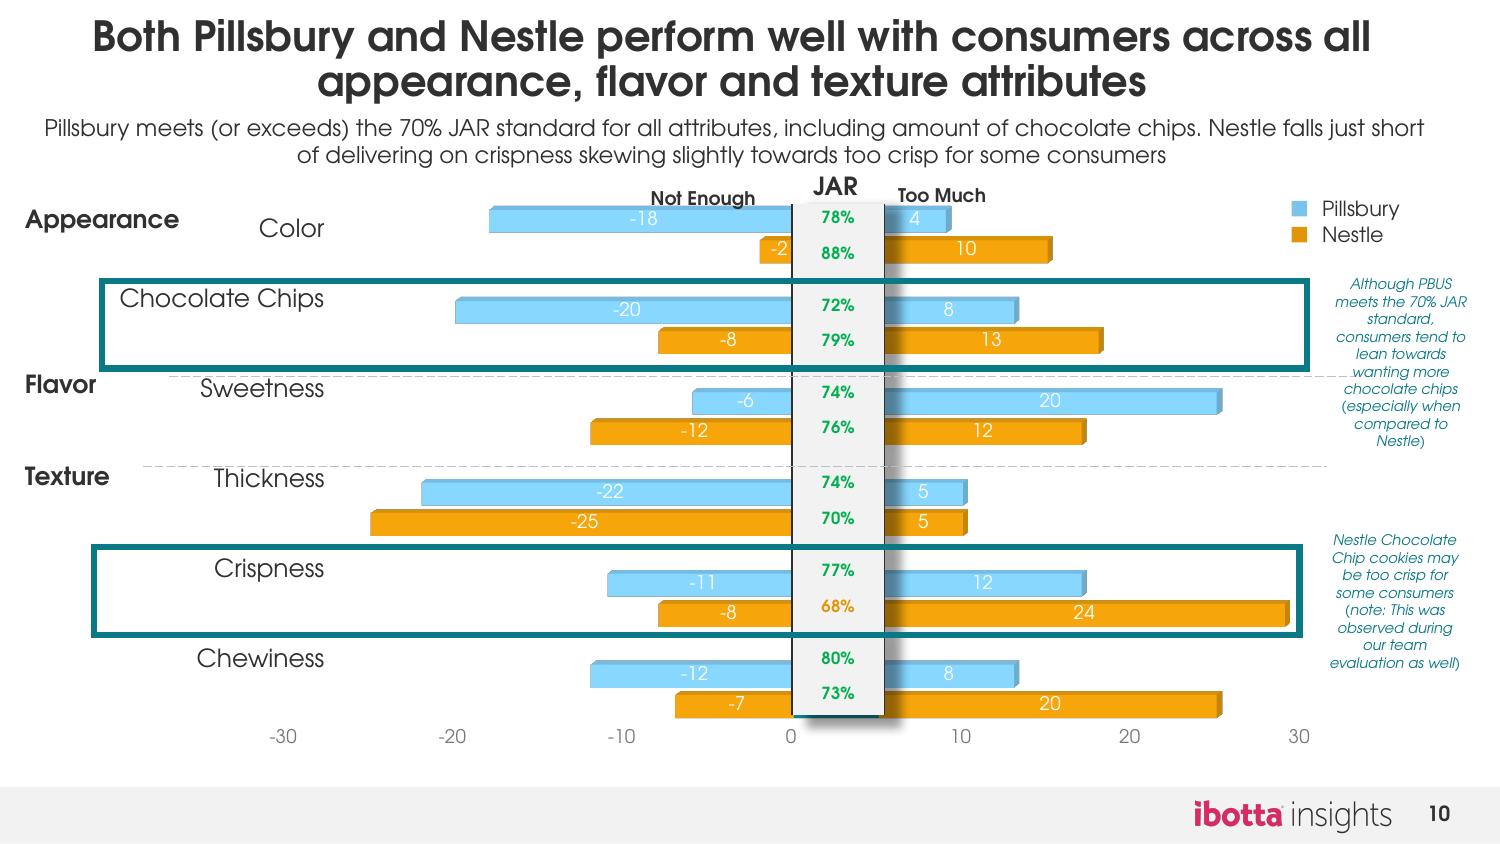

# Both Pillsbury and Nestle perform well with consumers across all appearance, flavor and texture attributes
Pillsbury meets (or exceeds) the 70% JAR standard for all attributes, including amount of chocolate chips. Nestle falls just short of delivering on crispness skewing slightly towards too crisp for some consumers
JAR

[unsupported chart]

Too Much
Not Enough
Pillsbury
Appearance

| 78% |
| --- |
| 88% |
|  |
| 72% |
| 79% |
| 74% |
| 76% |
|  |
| 74% |
| 70% |
|  |
| 77% |
| 68% |
|  |
| 80% |
| 73% |
| Color |
| --- |
| Chocolate Chips |
| Sweetness |
| Thickness |
| Crispness |
| Chewiness |
Nestle

Although PBUS meets the 70% JAR standard, consumers tend to lean towards wanting more chocolate chips (especially when compared to Nestle)

Flavor
Texture
Nestle Chocolate Chip cookies may be too crisp for some consumers (note: This was observed during our team evaluation as well)

10